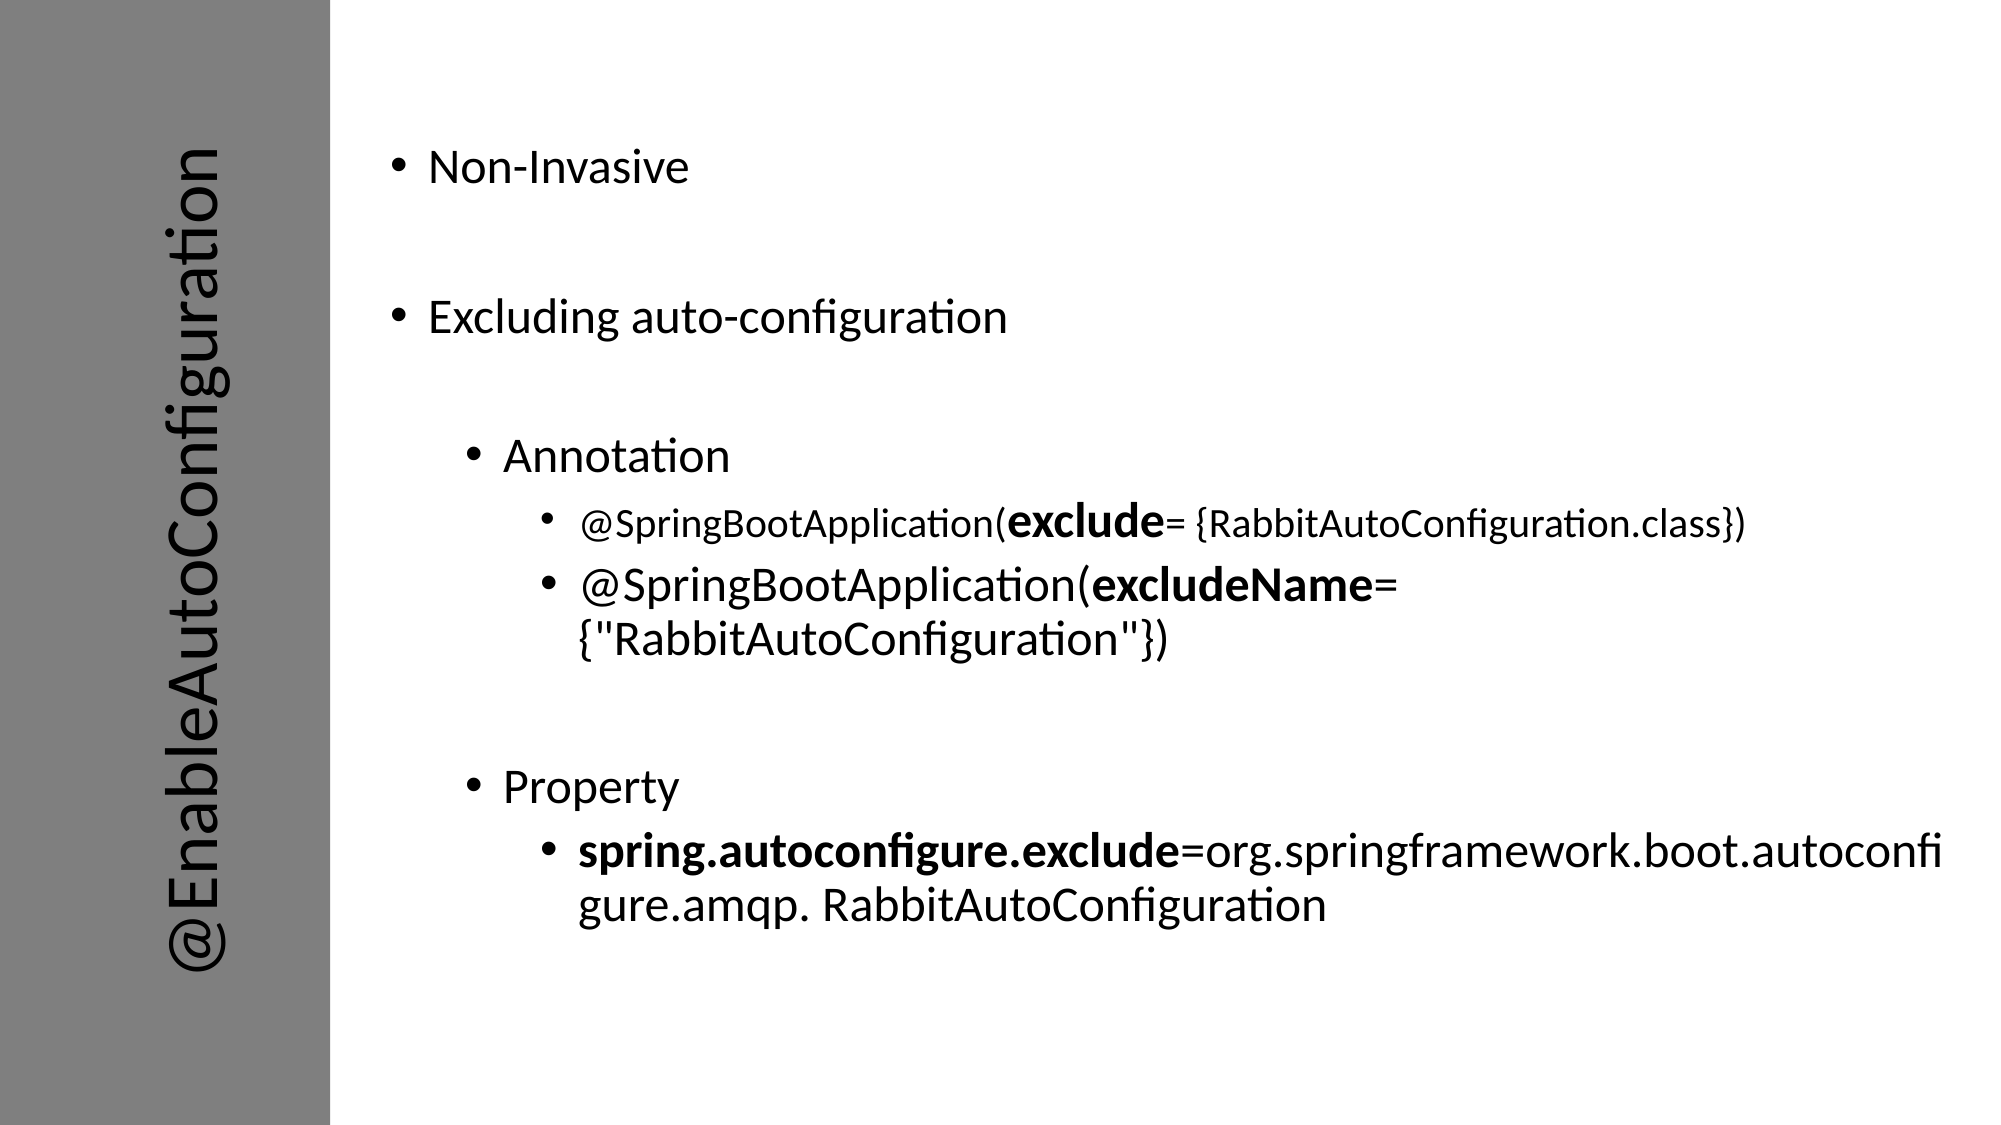

Non-Invasive

Excluding auto-configuration

Annotation
@SpringBootApplication(exclude= {RabbitAutoConfiguration.class})
@SpringBootApplication(excludeName= {"RabbitAutoConfiguration"})

Property
spring.autoconfigure.exclude=org.springframework.boot.autoconfigure.amqp. RabbitAutoConfiguration

@EnableAutoConfiguration